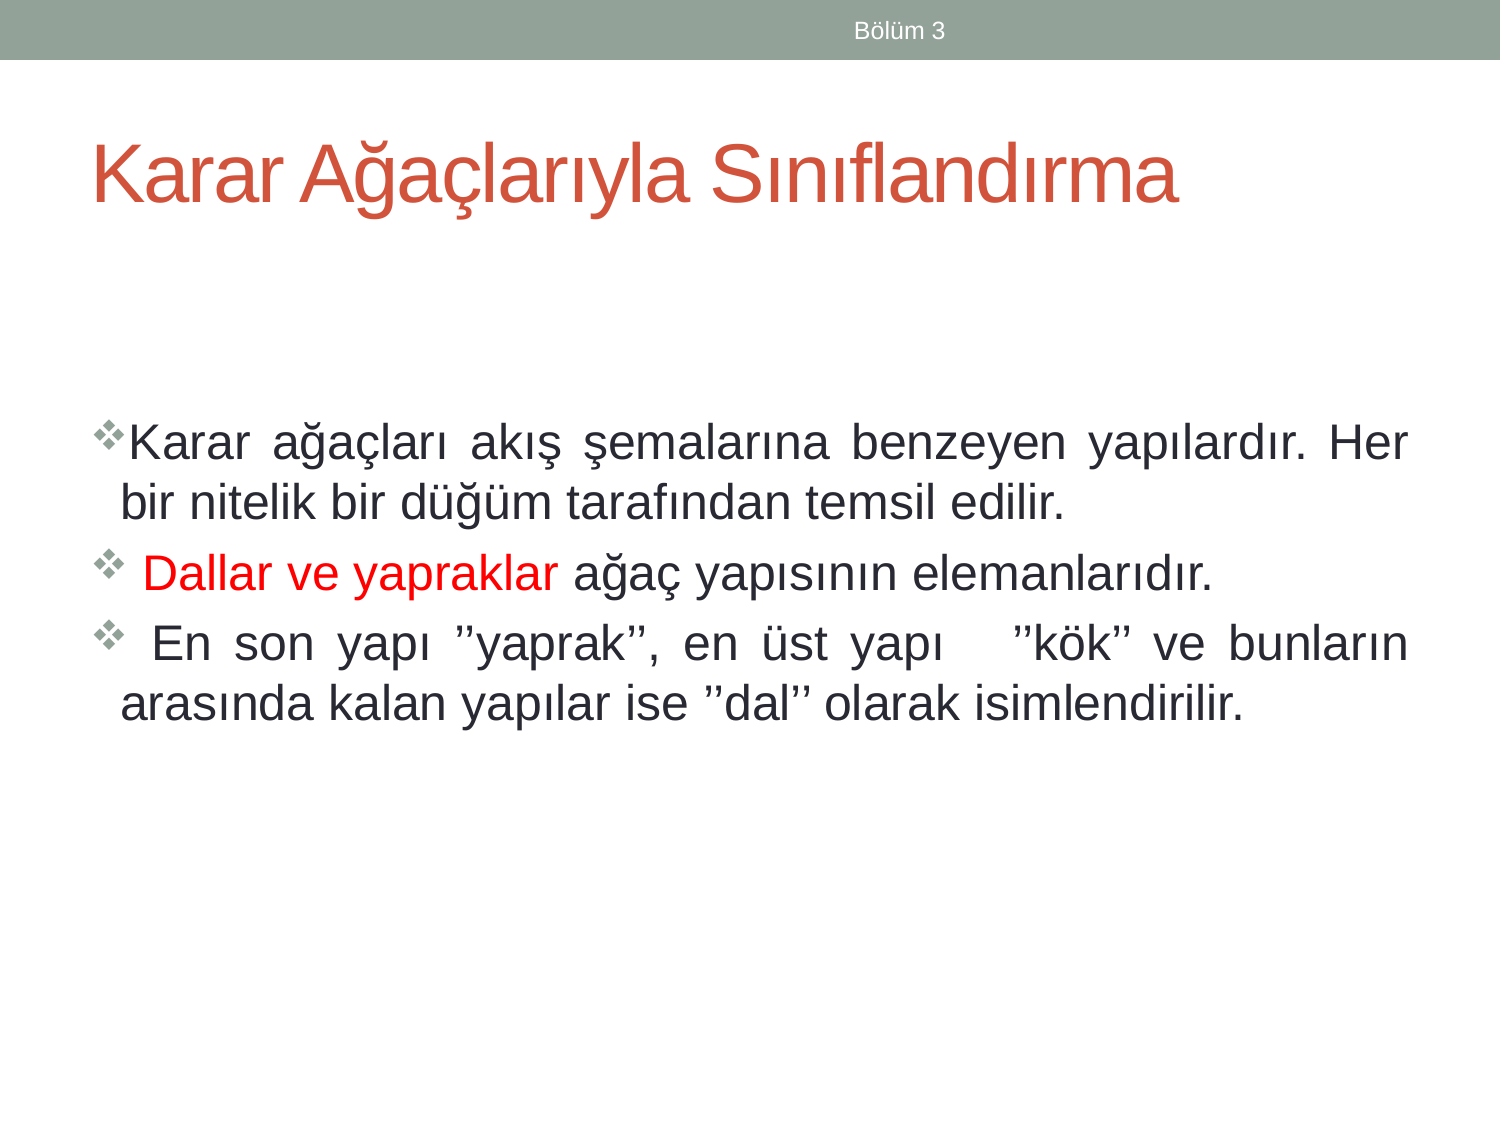

Bölüm 3
# Karar Ağaçlarıyla Sınıflandırma

Karar ağaçları akış şemalarına benzeyen yapılardır. Her bir nitelik bir düğüm tarafından temsil edilir.
 Dallar ve yapraklar ağaç yapısının elemanlarıdır.
 En son yapı ’’yaprak’’, en üst yapı   ’’kök’’ ve bunların arasında kalan yapılar ise ’’dal’’ olarak isimlendirilir.